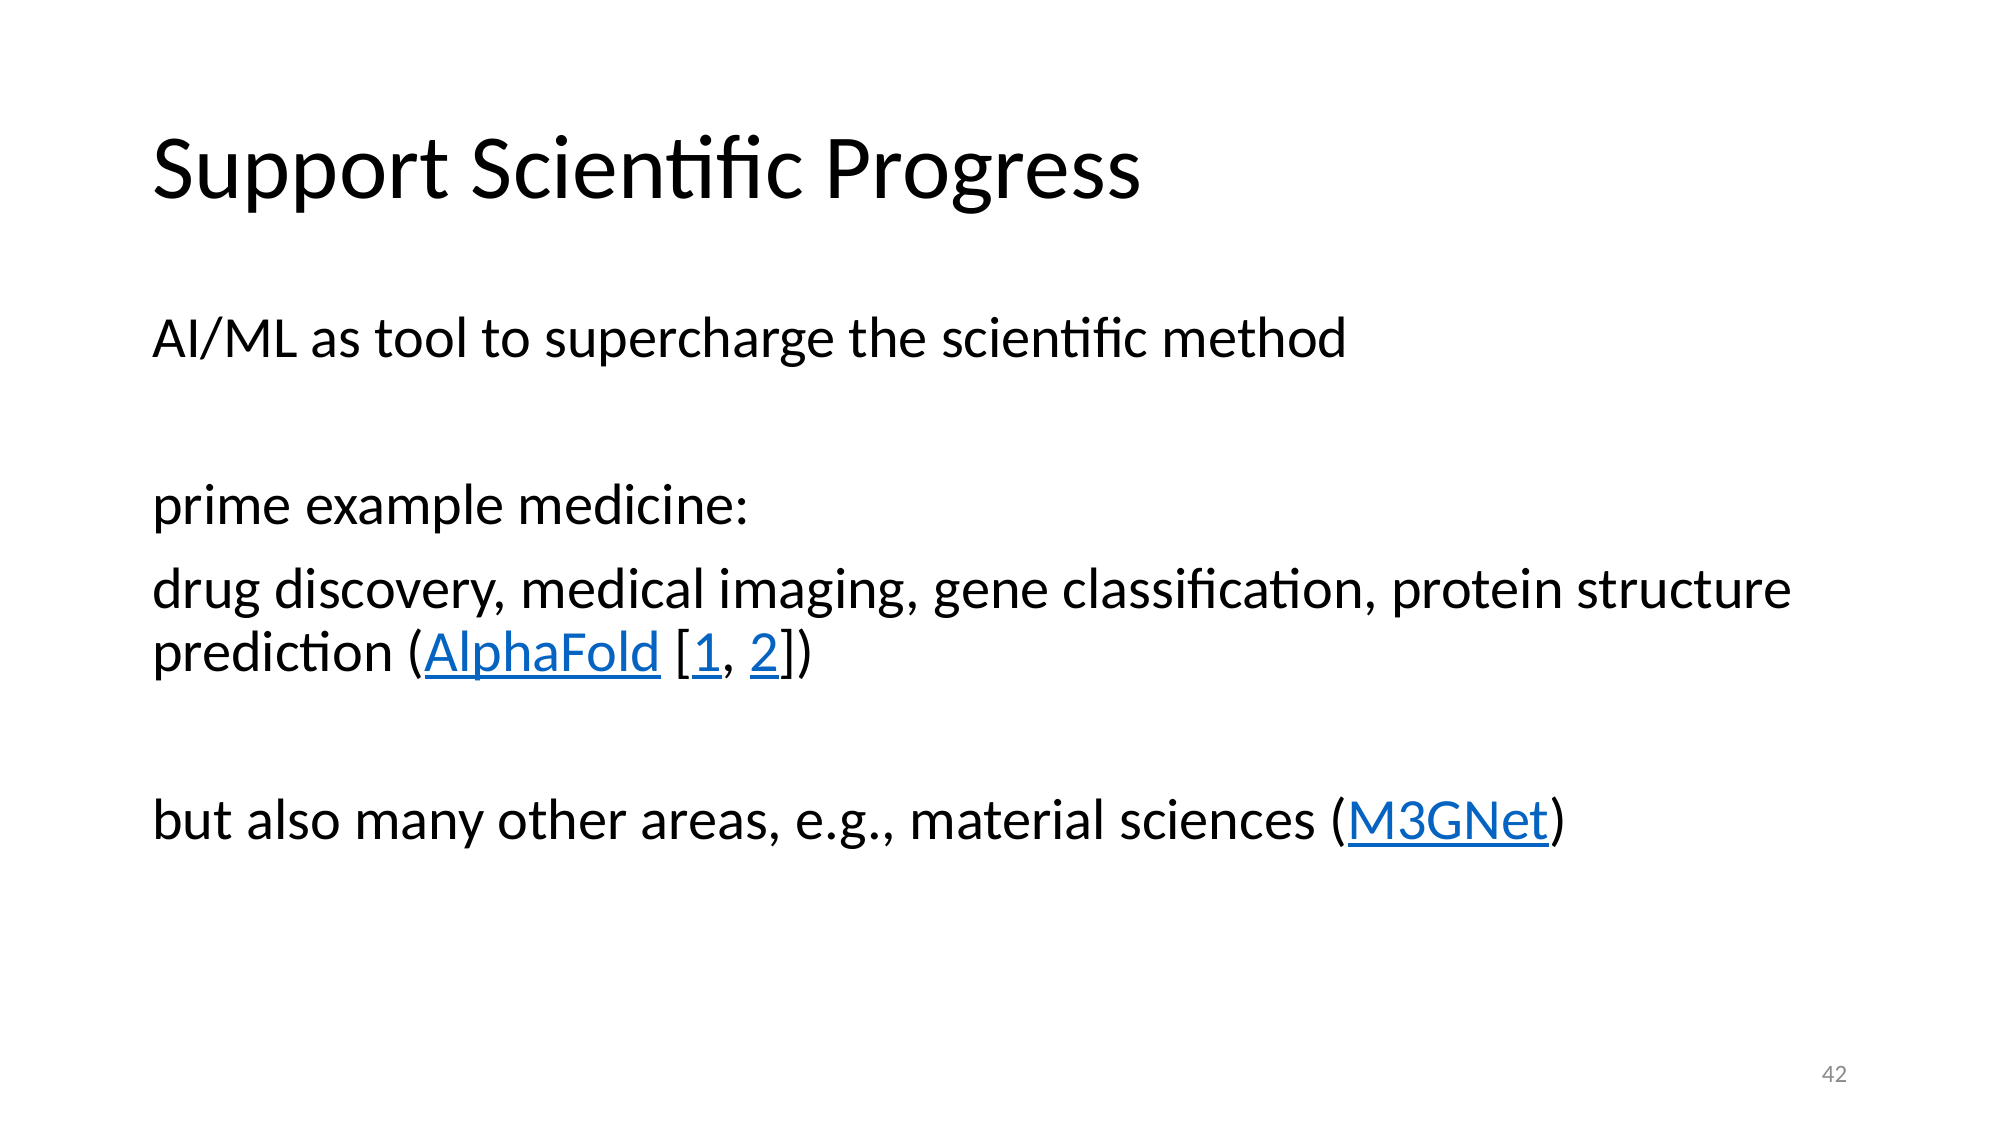

# Support Scientific Progress
AI/ML as tool to supercharge the scientific method

prime example medicine:
drug discovery, medical imaging, gene classification, protein structure prediction (AlphaFold [1, 2])

but also many other areas, e.g., material sciences (M3GNet)
42